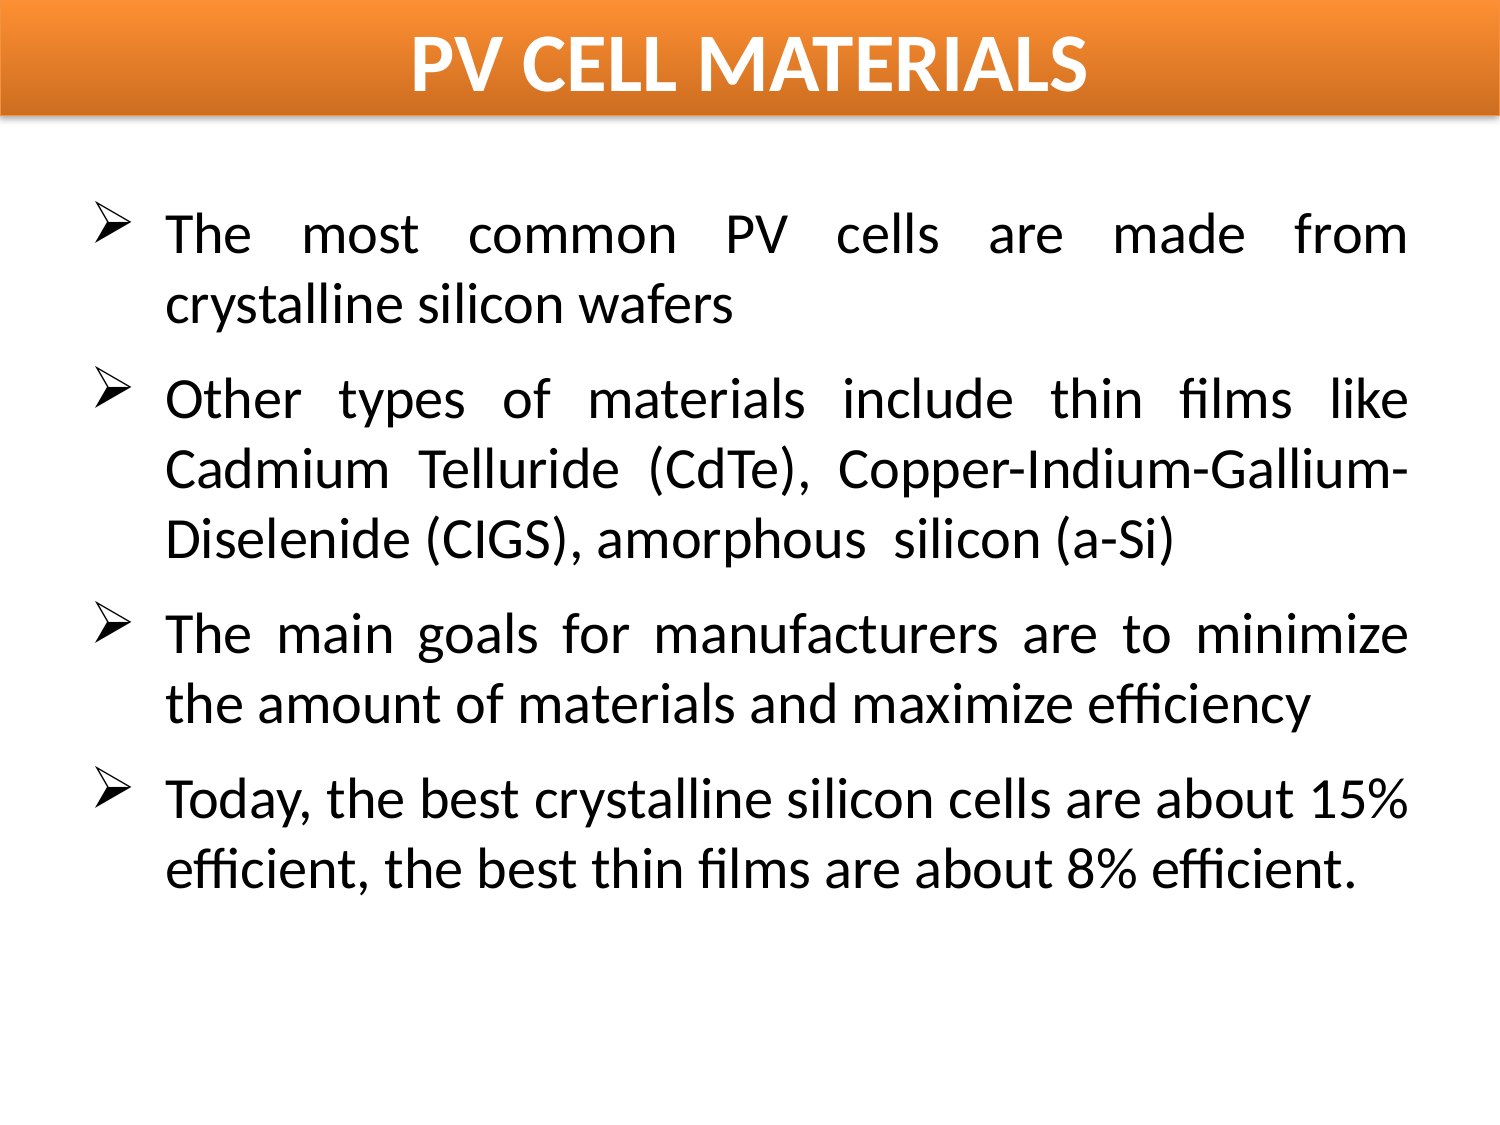

PV CELL MATERIALS
The most common PV cells are made from crystalline silicon wafers
Other types of materials include thin films like Cadmium Telluride (CdTe), Copper-Indium-Gallium-Diselenide (CIGS), amorphous  silicon (a-Si)
The main goals for manufacturers are to minimize the amount of materials and maximize efficiency
Today, the best crystalline silicon cells are about 15% efficient, the best thin films are about 8% efficient.